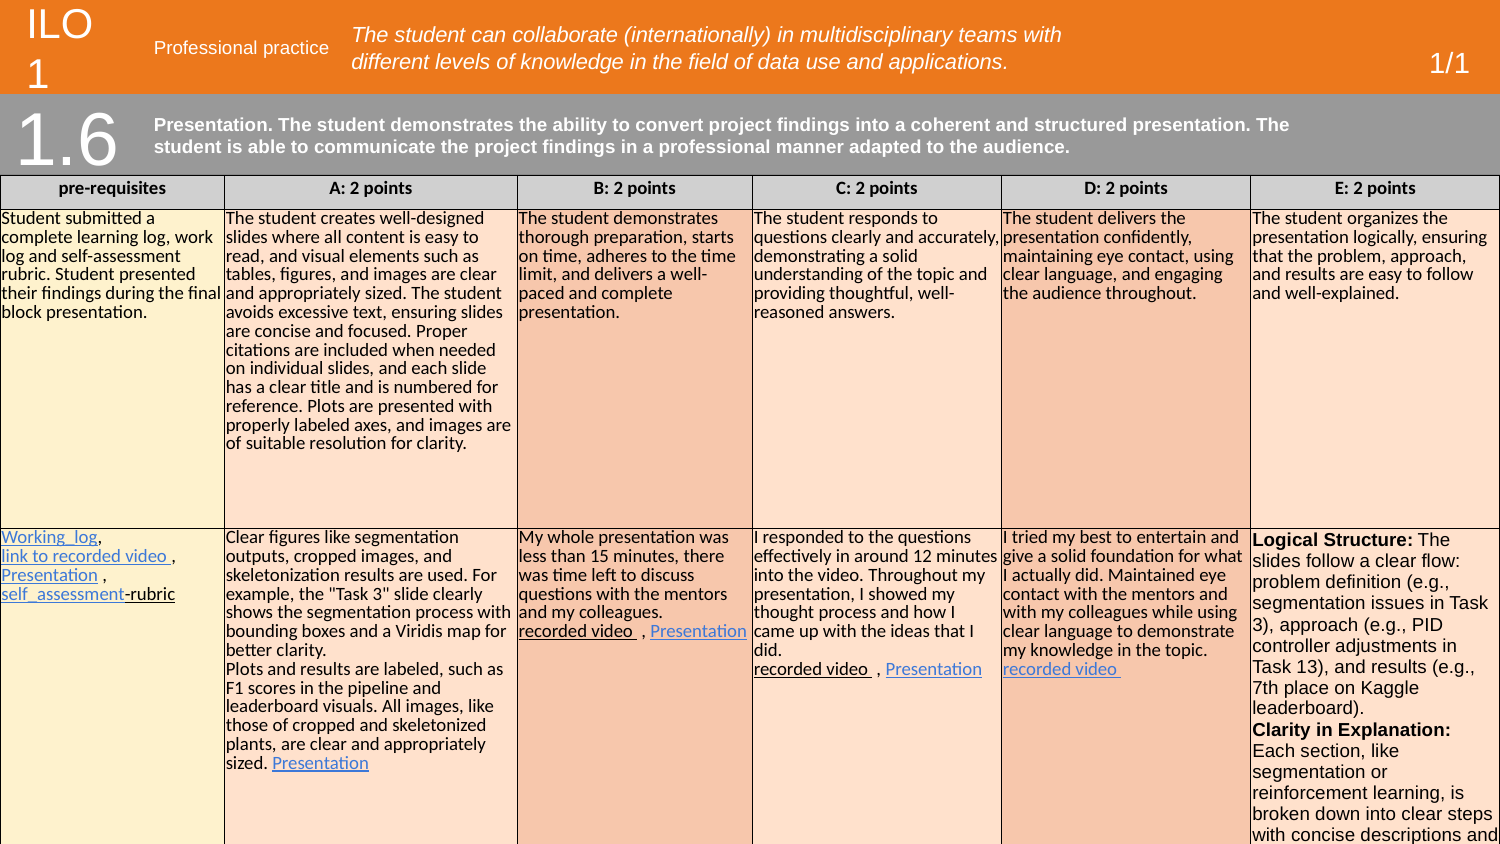

# ILO 1
Professional practice
The student can collaborate (internationally) in multidisciplinary teams with different levels of knowledge in the field of data use and applications.
1/1
1.6
Presentation. The student demonstrates the ability to convert project findings into a coherent and structured presentation. The student is able to communicate the project findings in a professional manner adapted to the audience.
| pre-requisites | A: 2 points | B: 2 points | C: 2 points | D: 2 points | E: 2 points |
| --- | --- | --- | --- | --- | --- |
| Student submitted a complete learning log, work log and self-assessment rubric. Student presented their findings during the final block presentation. | The student creates well-designed slides where all content is easy to read, and visual elements such as tables, figures, and images are clear and appropriately sized. The student avoids excessive text, ensuring slides are concise and focused. Proper citations are included when needed on individual slides, and each slide has a clear title and is numbered for reference. Plots are presented with properly labeled axes, and images are of suitable resolution for clarity. | The student demonstrates thorough preparation, starts on time, adheres to the time limit, and delivers a well-paced and complete presentation. | The student responds to questions clearly and accurately, demonstrating a solid understanding of the topic and providing thoughtful, well-reasoned answers. | The student delivers the presentation confidently, maintaining eye contact, using clear language, and engaging the audience throughout. | The student organizes the presentation logically, ensuring that the problem, approach, and results are easy to follow and well-explained. |
| Working\_log, link to recorded video , Presentation , self\_assessment-rubric | Clear figures like segmentation outputs, cropped images, and skeletonization results are used. For example, the "Task 3" slide clearly shows the segmentation process with bounding boxes and a Viridis map for better clarity. Plots and results are labeled, such as F1 scores in the pipeline and leaderboard visuals. All images, like those of cropped and skeletonized plants, are clear and appropriately sized. Presentation | My whole presentation was less than 15 minutes, there was time left to discuss questions with the mentors and my colleagues. recorded video , Presentation | I responded to the questions effectively in around 12 minutes into the video. Throughout my presentation, I showed my thought process and how I came up with the ideas that I did. recorded video , Presentation | I tried my best to entertain and give a solid foundation for what I actually did. Maintained eye contact with the mentors and with my colleagues while using clear language to demonstrate my knowledge in the topic. recorded video | Logical Structure: The slides follow a clear flow: problem definition (e.g., segmentation issues in Task 3), approach (e.g., PID controller adjustments in Task 13), and results (e.g., 7th place on Kaggle leaderboard). Clarity in Explanation: Each section, like segmentation or reinforcement learning, is broken down into clear steps with concise descriptions and supporting visuals, making the approach easy to follow. Results Presentation: Outcomes, such as leaderboard scores and improved segmentation outputs, are highlighted effectively, tying back to the approach and problem. |